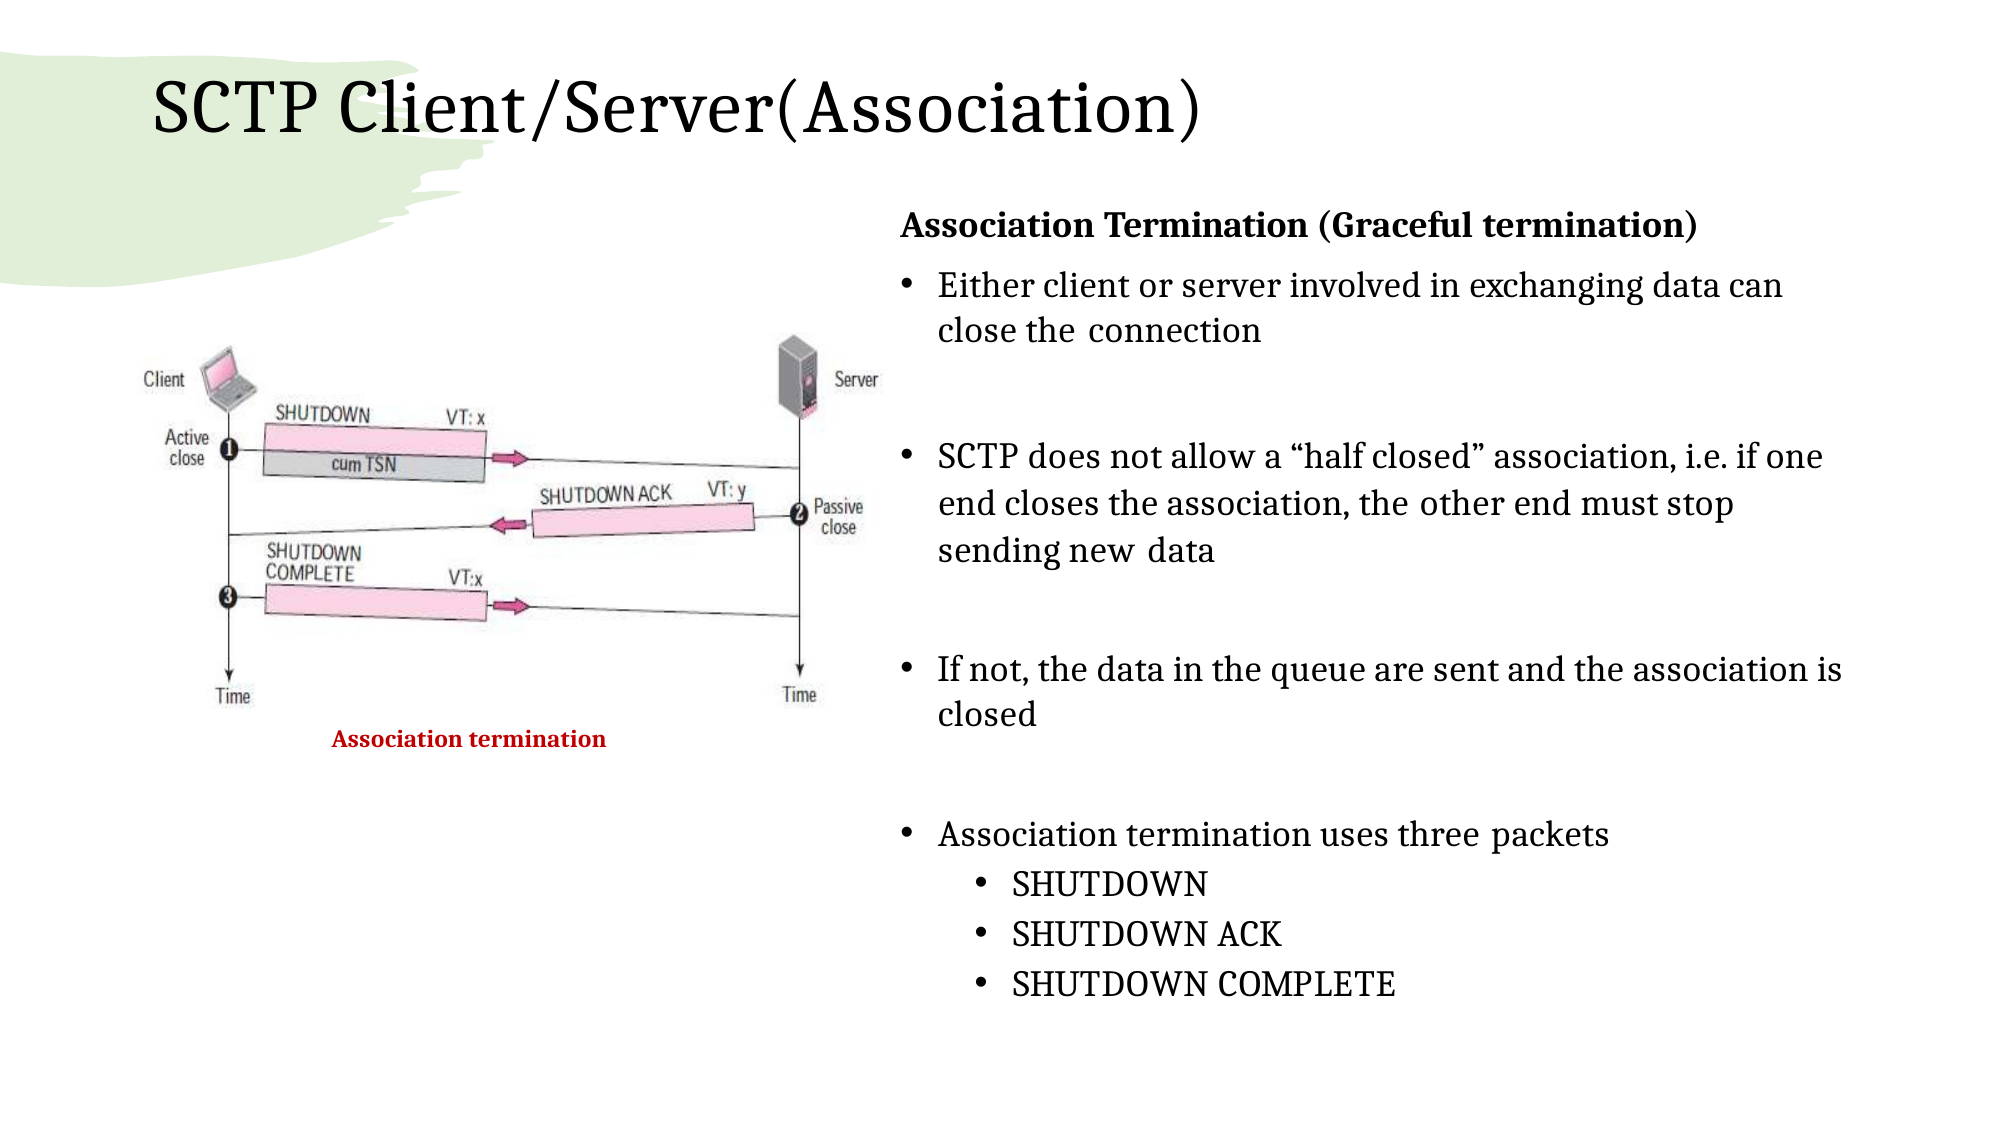

# SCTP Client/Server(Association)
Association Termination (Graceful termination)
Either client or server involved in exchanging data can close the connection

SCTP does not allow a “half closed” association, i.e. if one end closes the association, the other end must stop sending new data

If not, the data in the queue are sent and the association is closed

Association termination uses three packets
SHUTDOWN
SHUTDOWN ACK
SHUTDOWN COMPLETE

Association termination